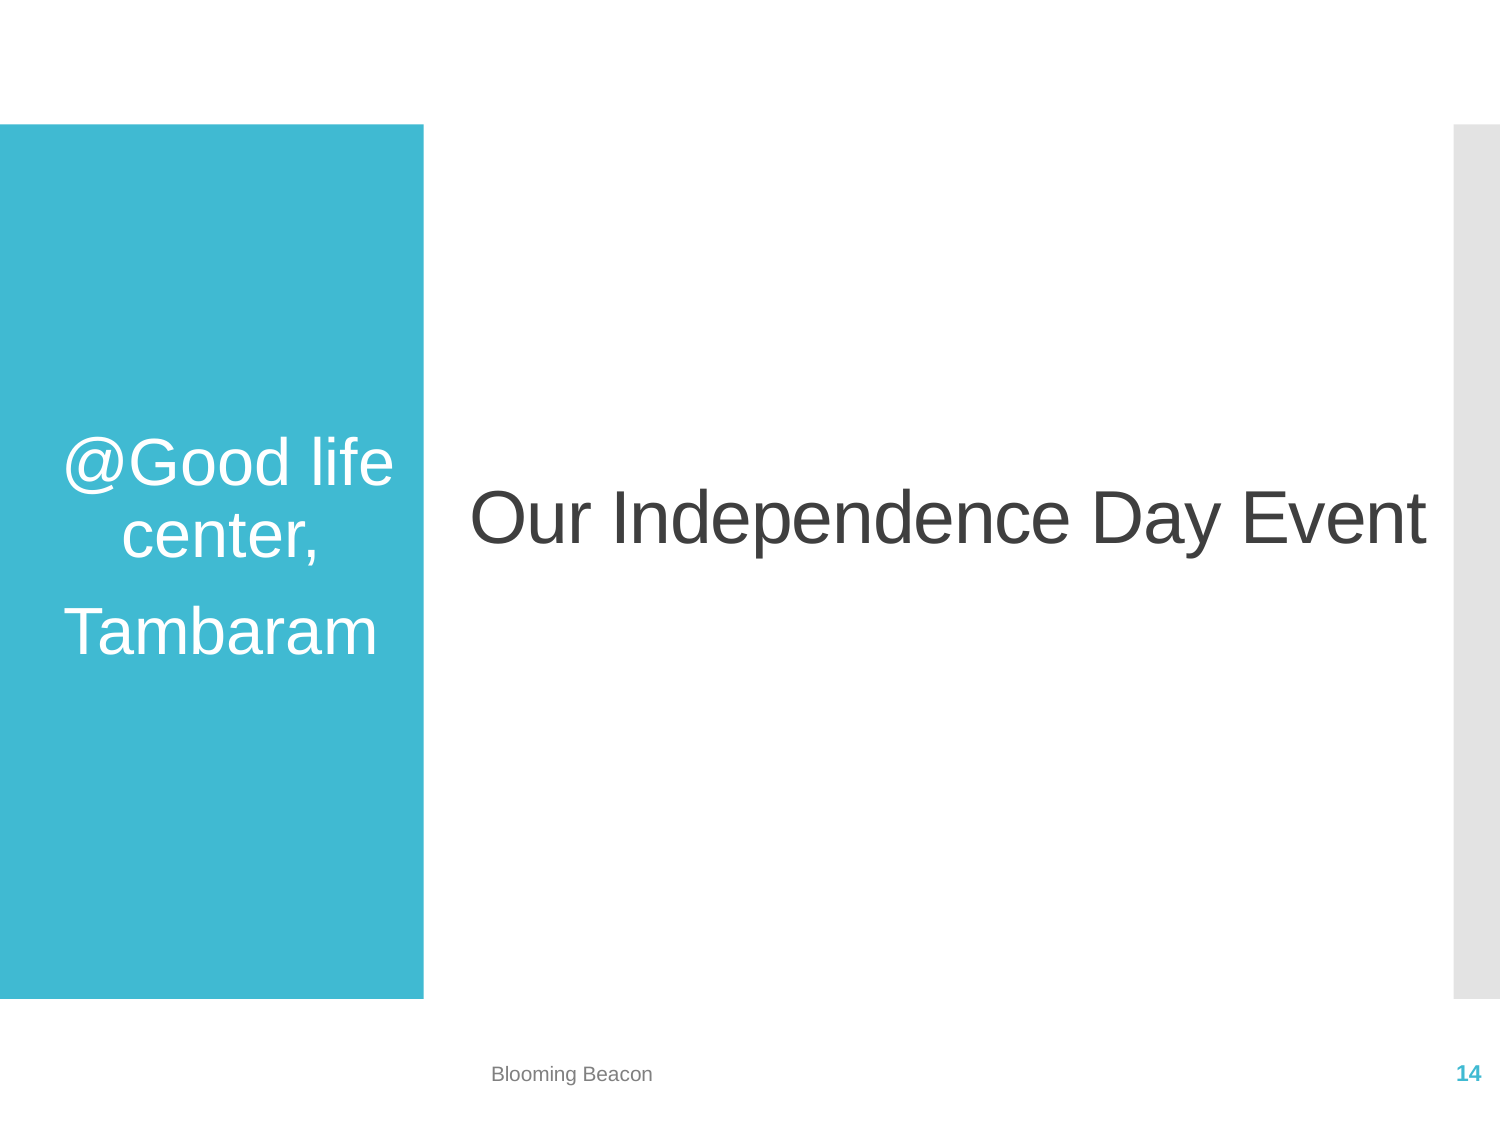

@Good life center,
Tambaram
# Our Independence Day Event
Blooming Beacon
14